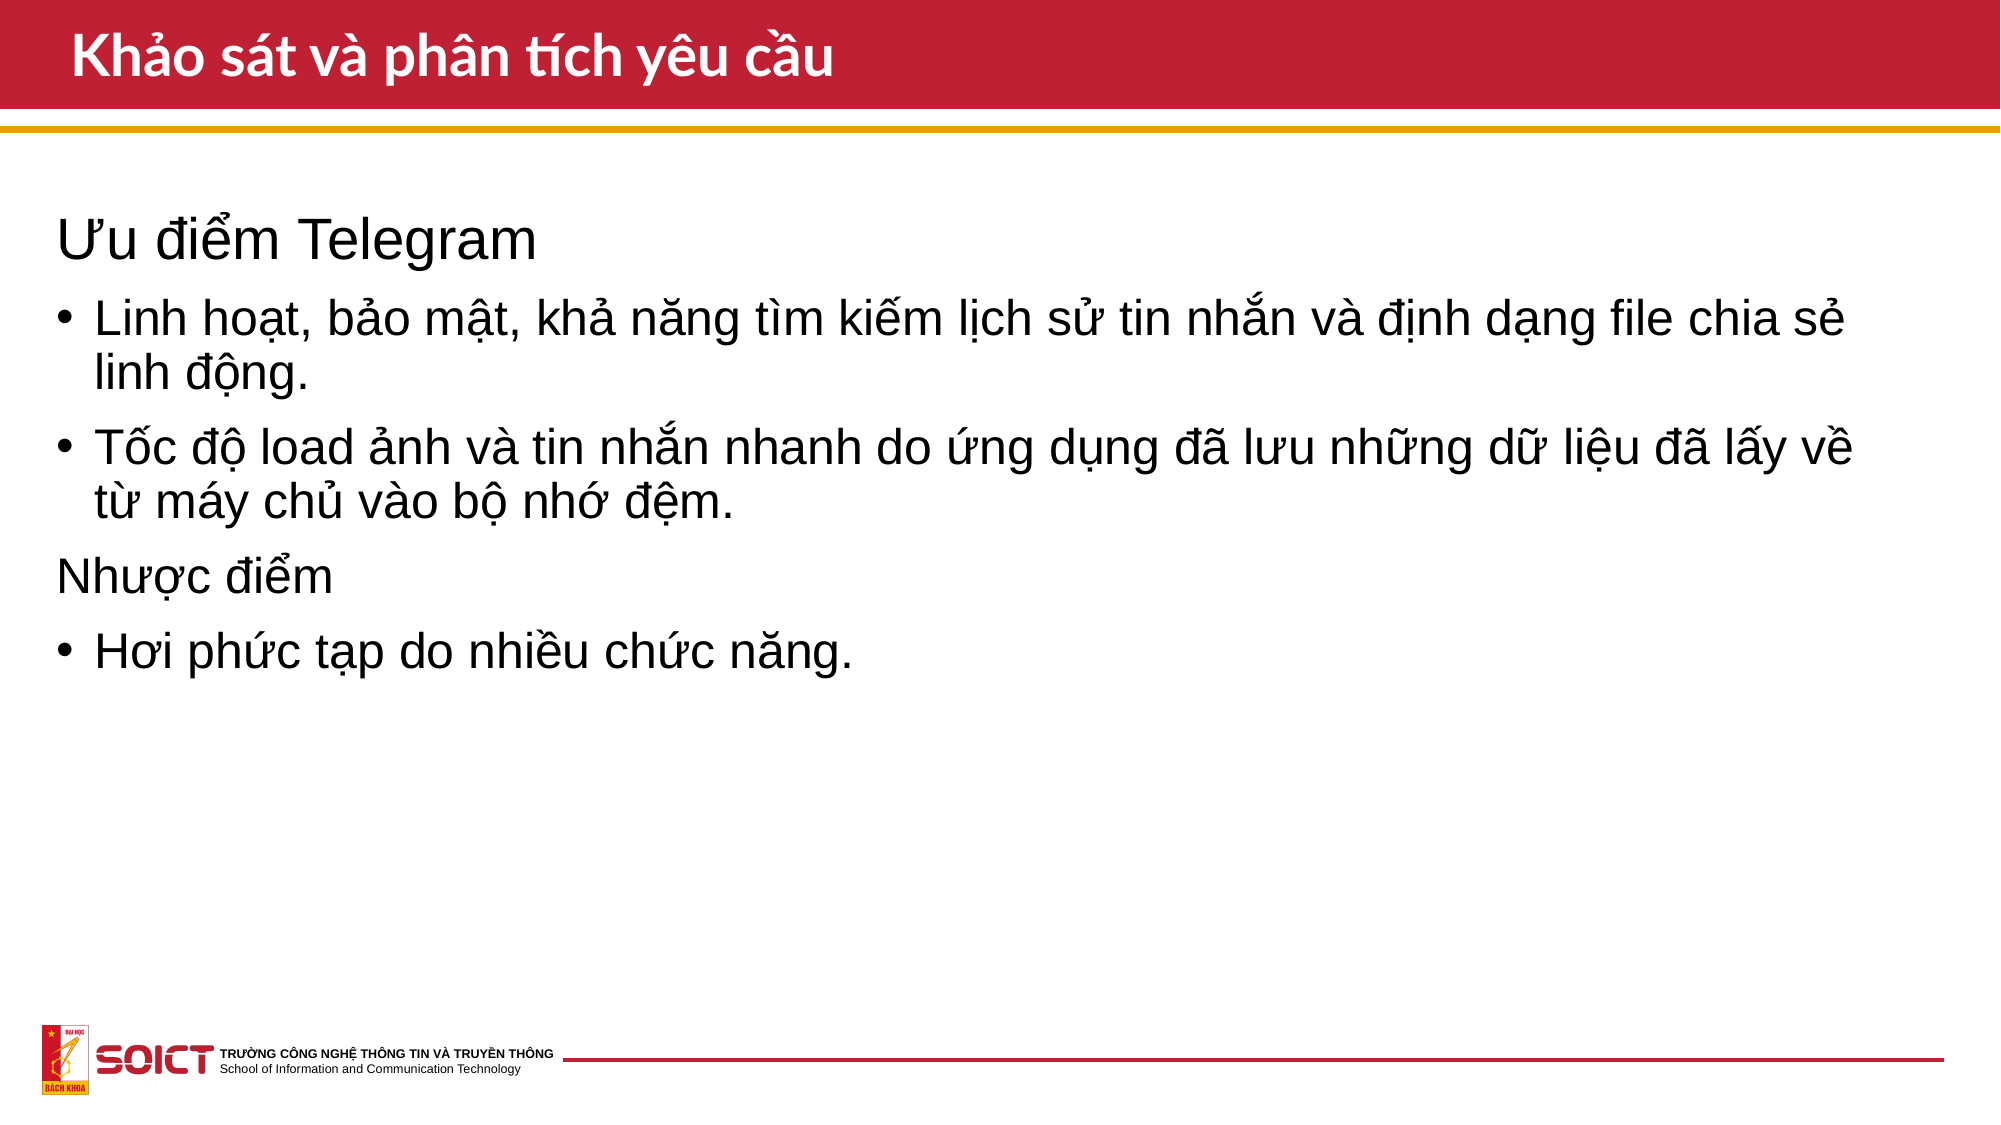

# Khảo sát và phân tích yêu cầu
Ưu điểm Telegram
Linh hoạt, bảo mật, khả năng tìm kiếm lịch sử tin nhắn và định dạng file chia sẻ linh động.
Tốc độ load ảnh và tin nhắn nhanh do ứng dụng đã lưu những dữ liệu đã lấy về từ máy chủ vào bộ nhớ đệm.
Nhược điểm
Hơi phức tạp do nhiều chức năng.